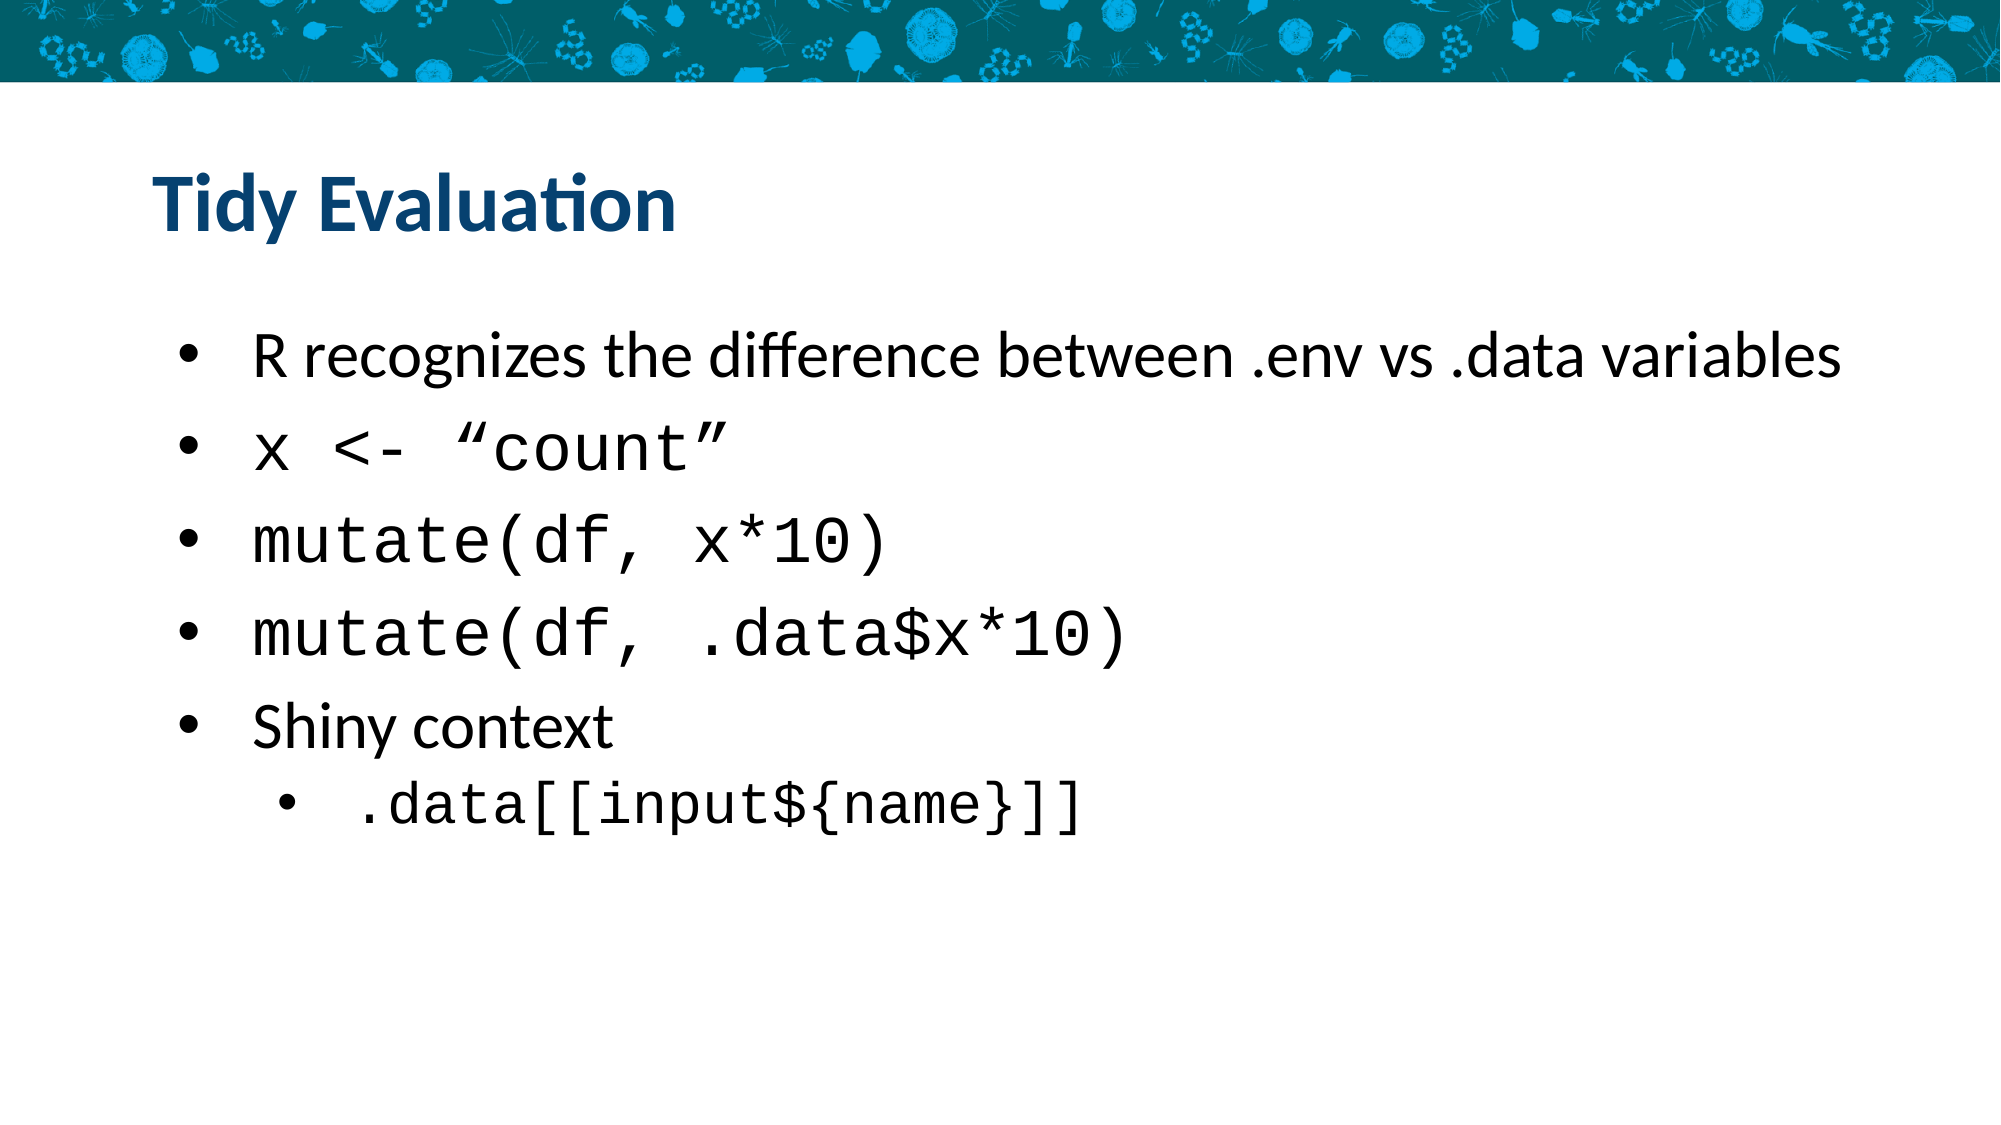

# Tidy Evaluation
R recognizes the difference between .env vs .data variables
x <- “count”
mutate(df, x*10)
mutate(df, .data$x*10)
Shiny context
.data[[input${name}]]